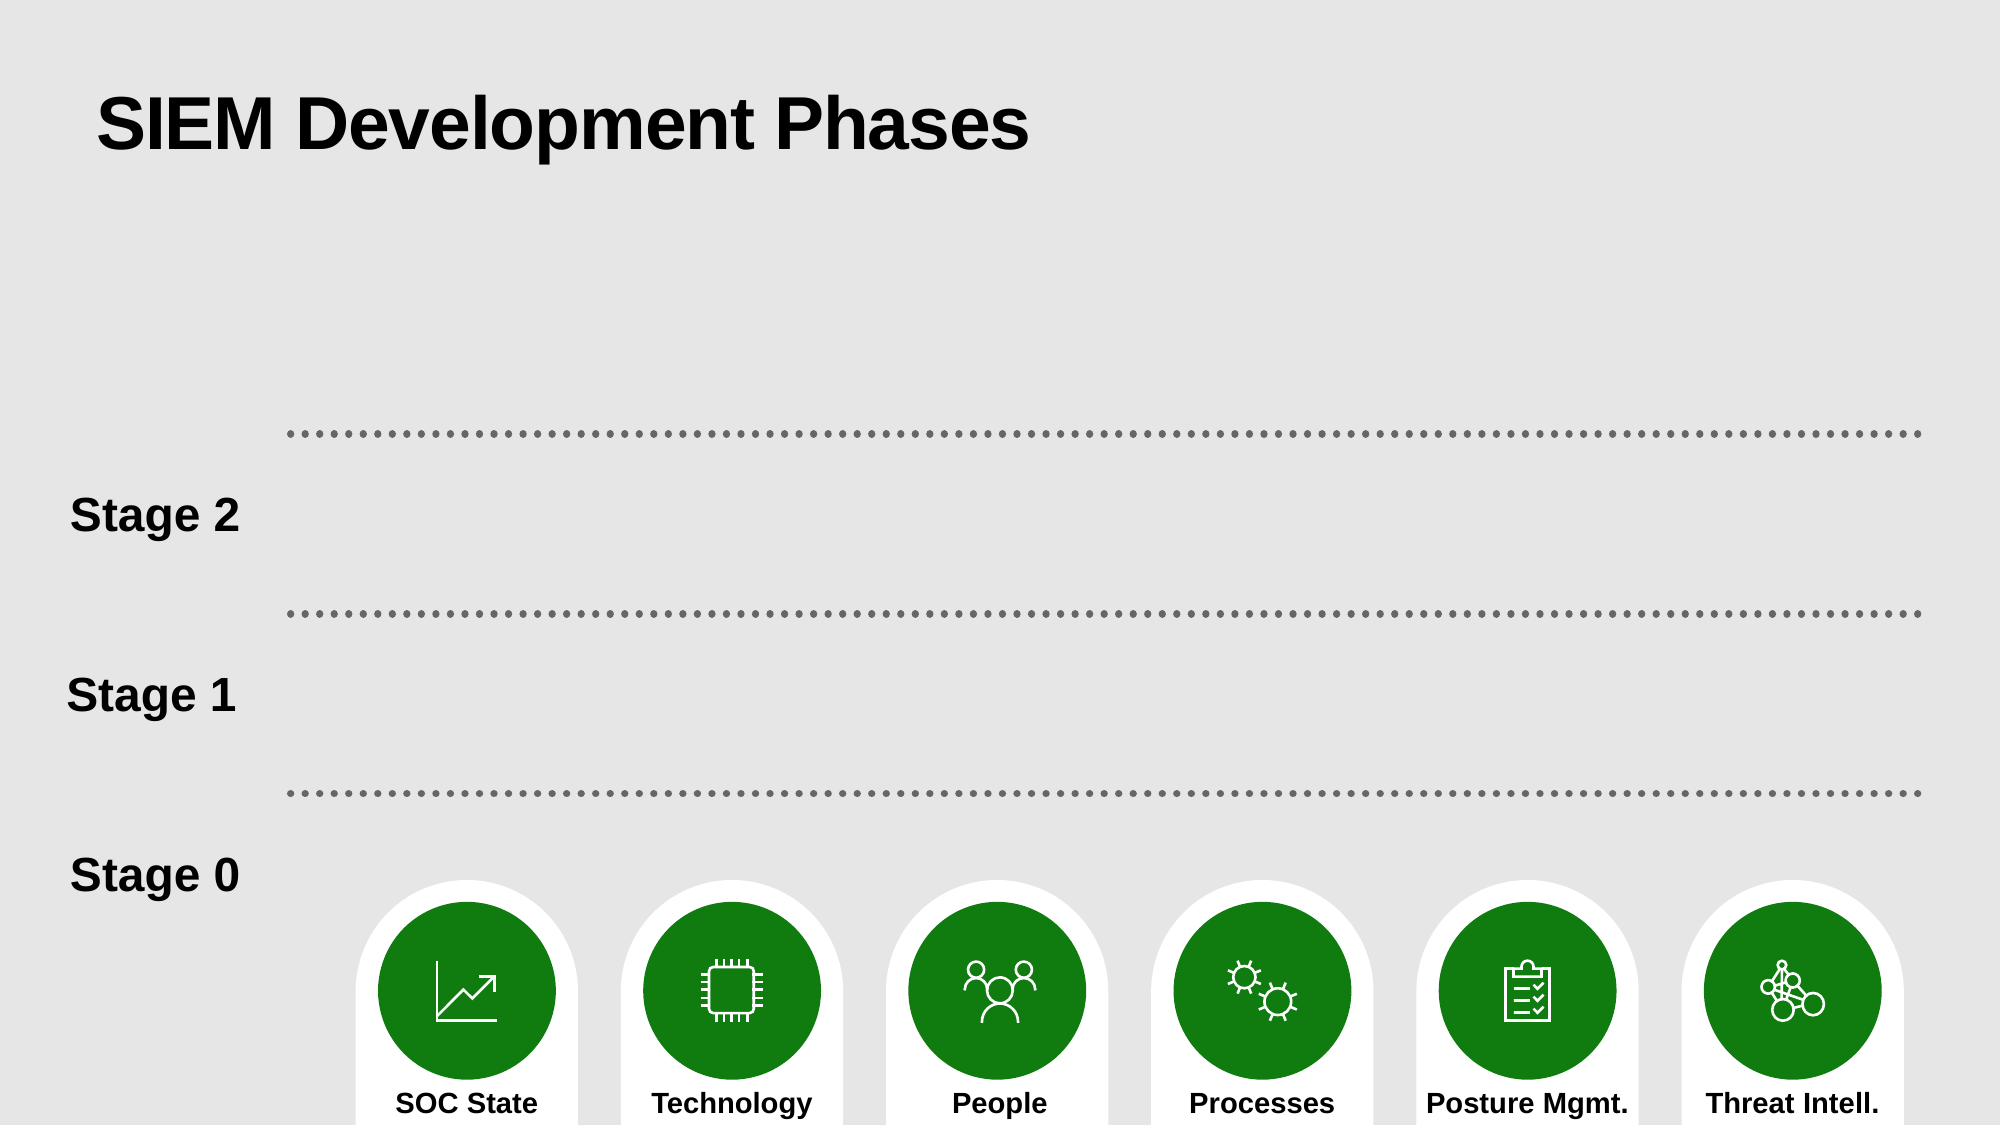

# SIEM Development Phases
Stage 2
Stage 1
Stage 0

SOC State
Technology
People
Processes
Posture Mgmt.
Threat Intell.